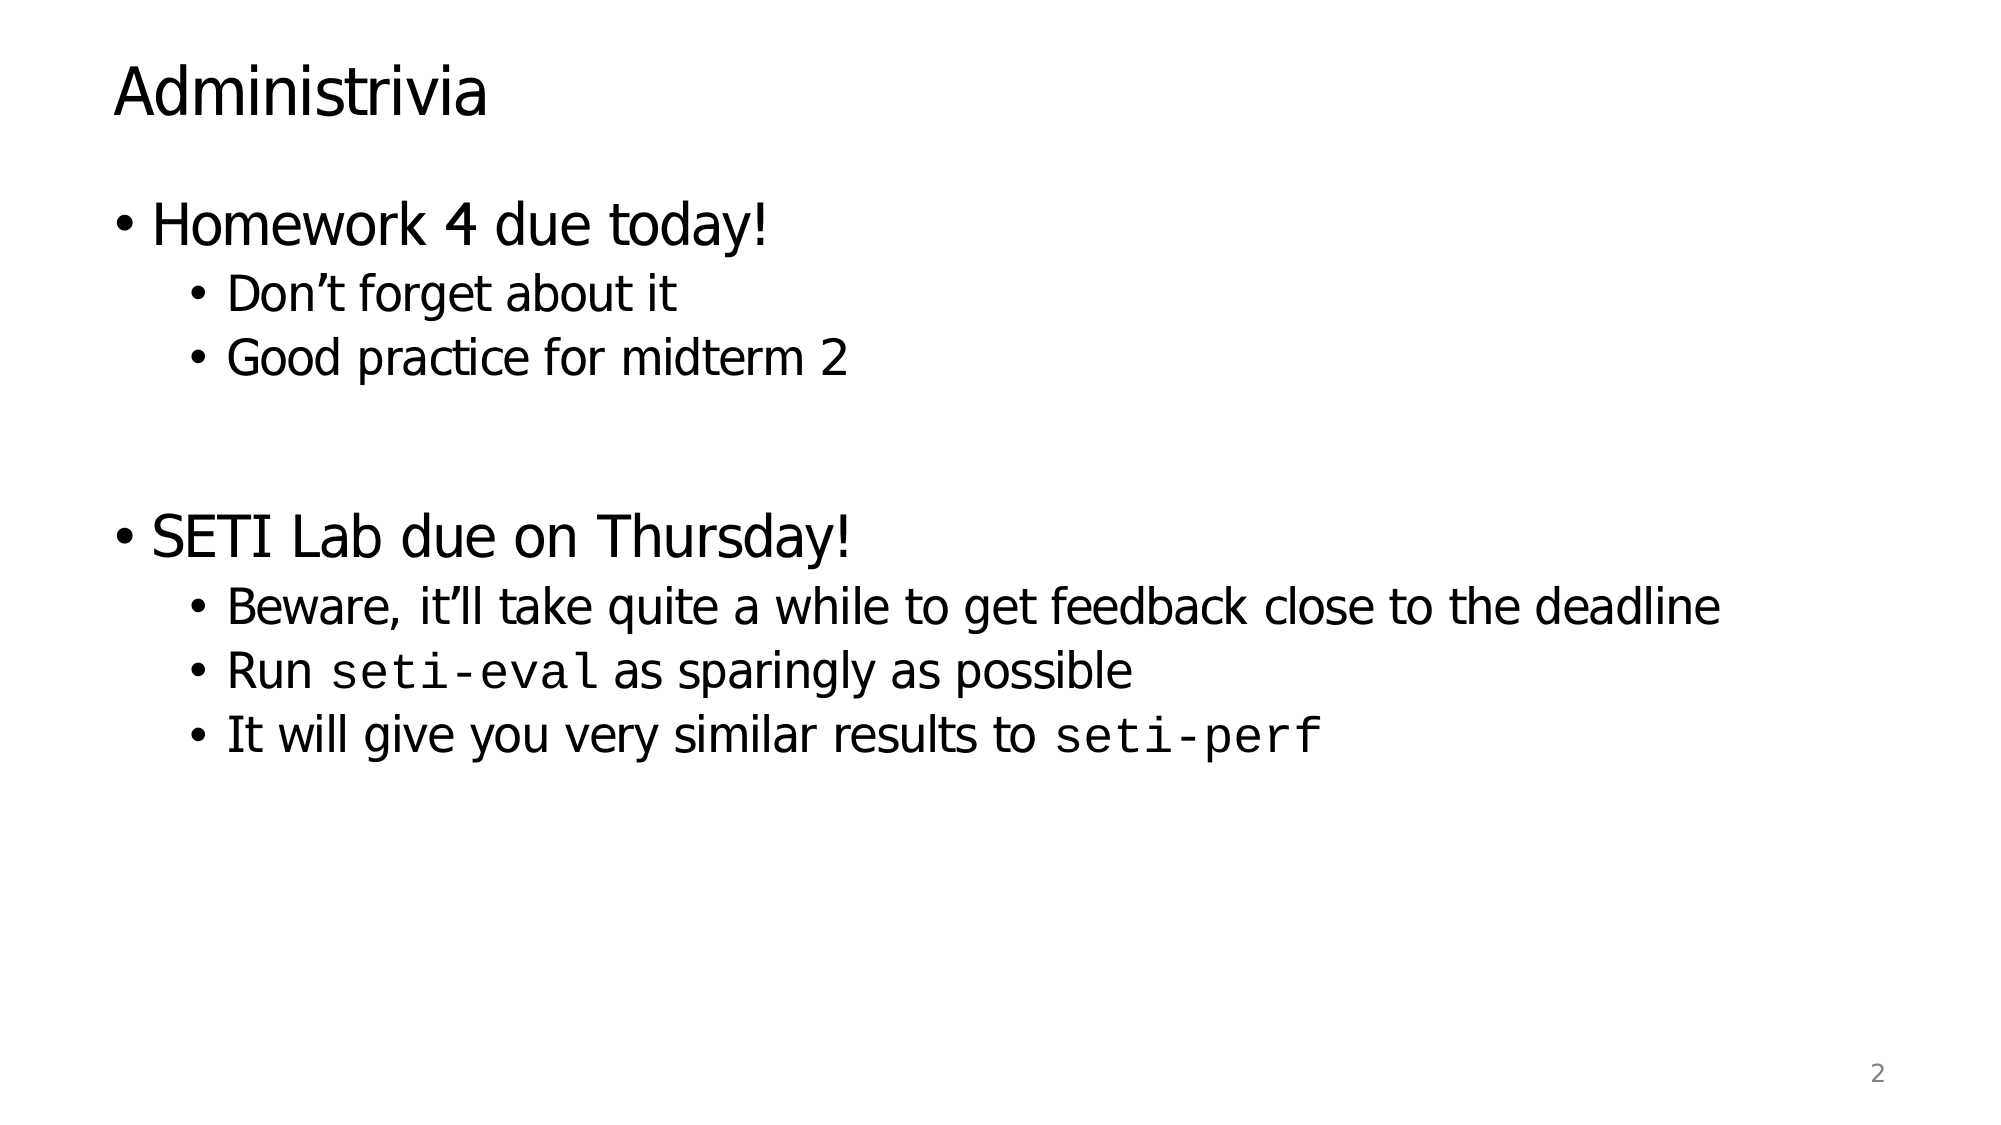

# Administrivia
Homework 4 due today!
Don’t forget about it
Good practice for midterm 2

SETI Lab due on Thursday!
Beware, it’ll take quite a while to get feedback close to the deadline
Run seti-eval as sparingly as possible
It will give you very similar results to seti-perf
2